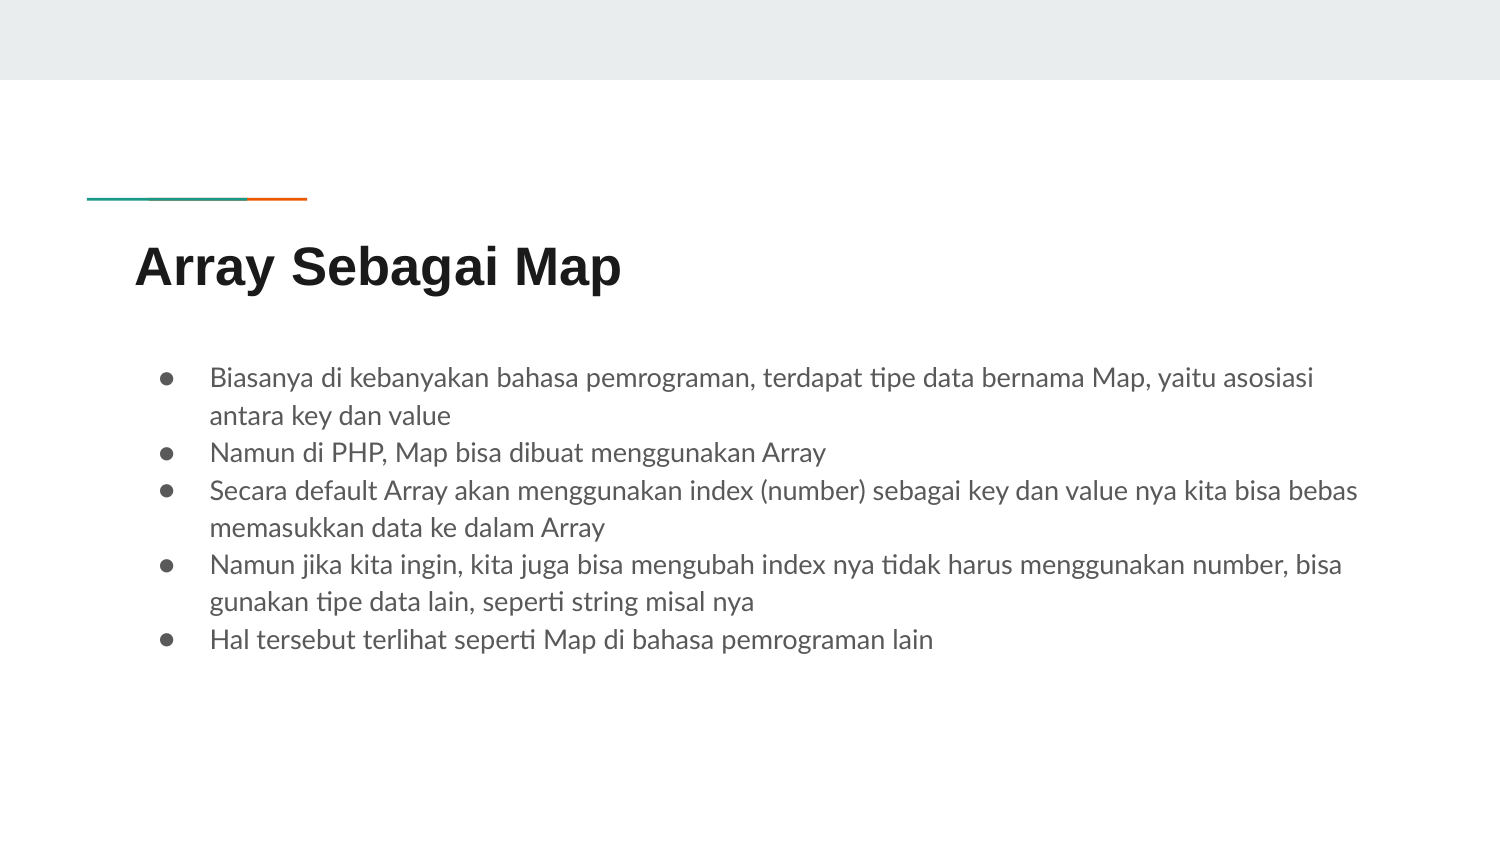

# Array Sebagai Map
Biasanya di kebanyakan bahasa pemrograman, terdapat tipe data bernama Map, yaitu asosiasi antara key dan value
Namun di PHP, Map bisa dibuat menggunakan Array
Secara default Array akan menggunakan index (number) sebagai key dan value nya kita bisa bebas memasukkan data ke dalam Array
Namun jika kita ingin, kita juga bisa mengubah index nya tidak harus menggunakan number, bisa gunakan tipe data lain, seperti string misal nya
Hal tersebut terlihat seperti Map di bahasa pemrograman lain